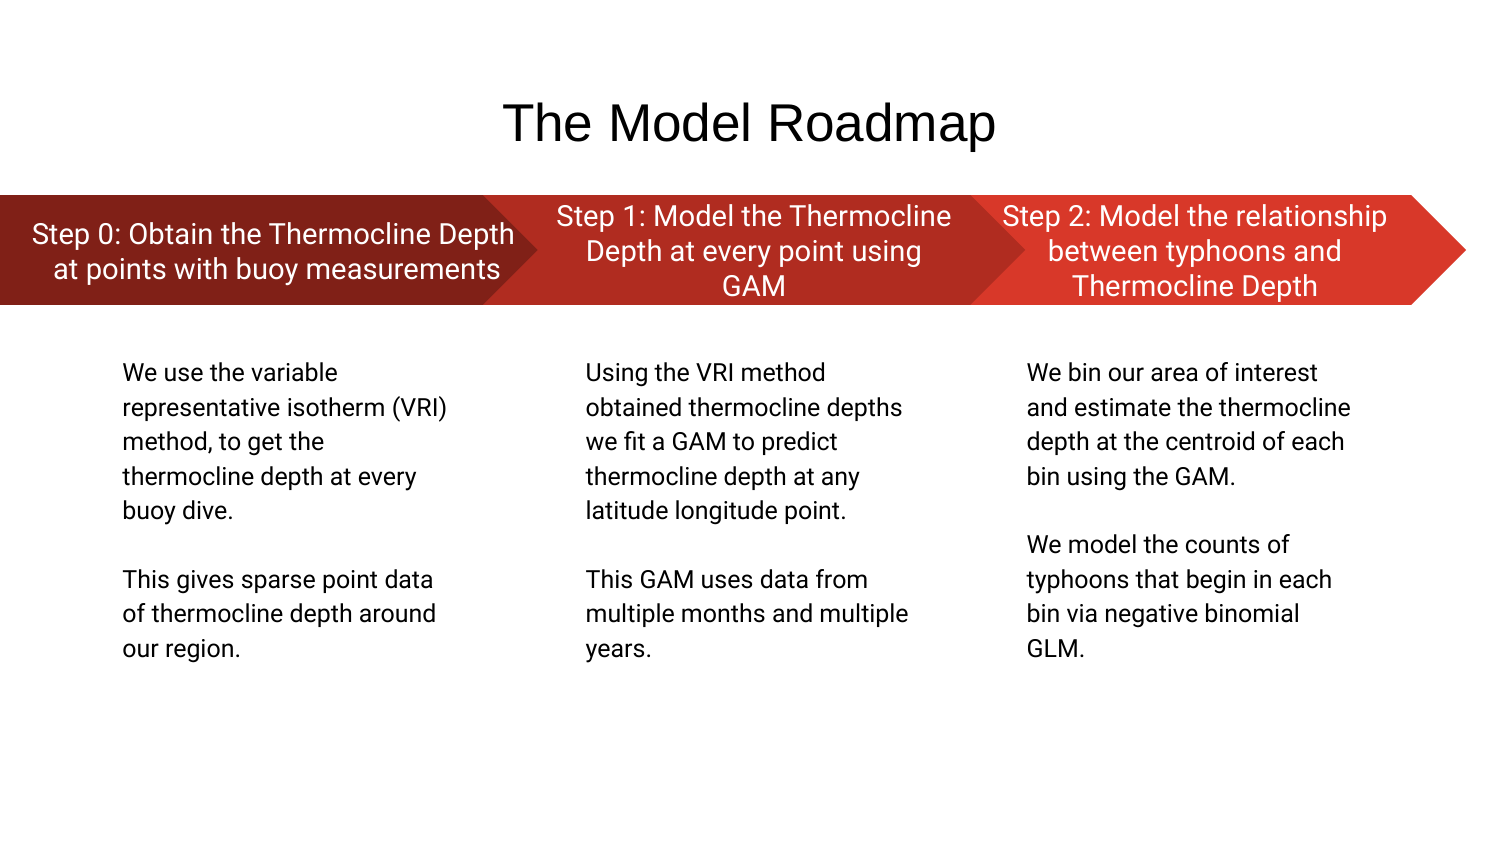

# The Model Roadmap

Step 1: Model the Thermocline Depth at every point using GAM
Using the VRI method obtained thermocline depths we fit a GAM to predict thermocline depth at any latitude longitude point.

This GAM uses data from multiple months and multiple years.
Step 2: Model the relationship between typhoons and Thermocline Depth
We bin our area of interest and estimate the thermocline depth at the centroid of each bin using the GAM.

We model the counts of typhoons that begin in each bin via negative binomial GLM.
Step 0: Obtain the Thermocline Depth
at points with buoy measurements
We use the variable representative isotherm (VRI) method, to get the thermocline depth at every buoy dive.

This gives sparse point data of thermocline depth around our region.